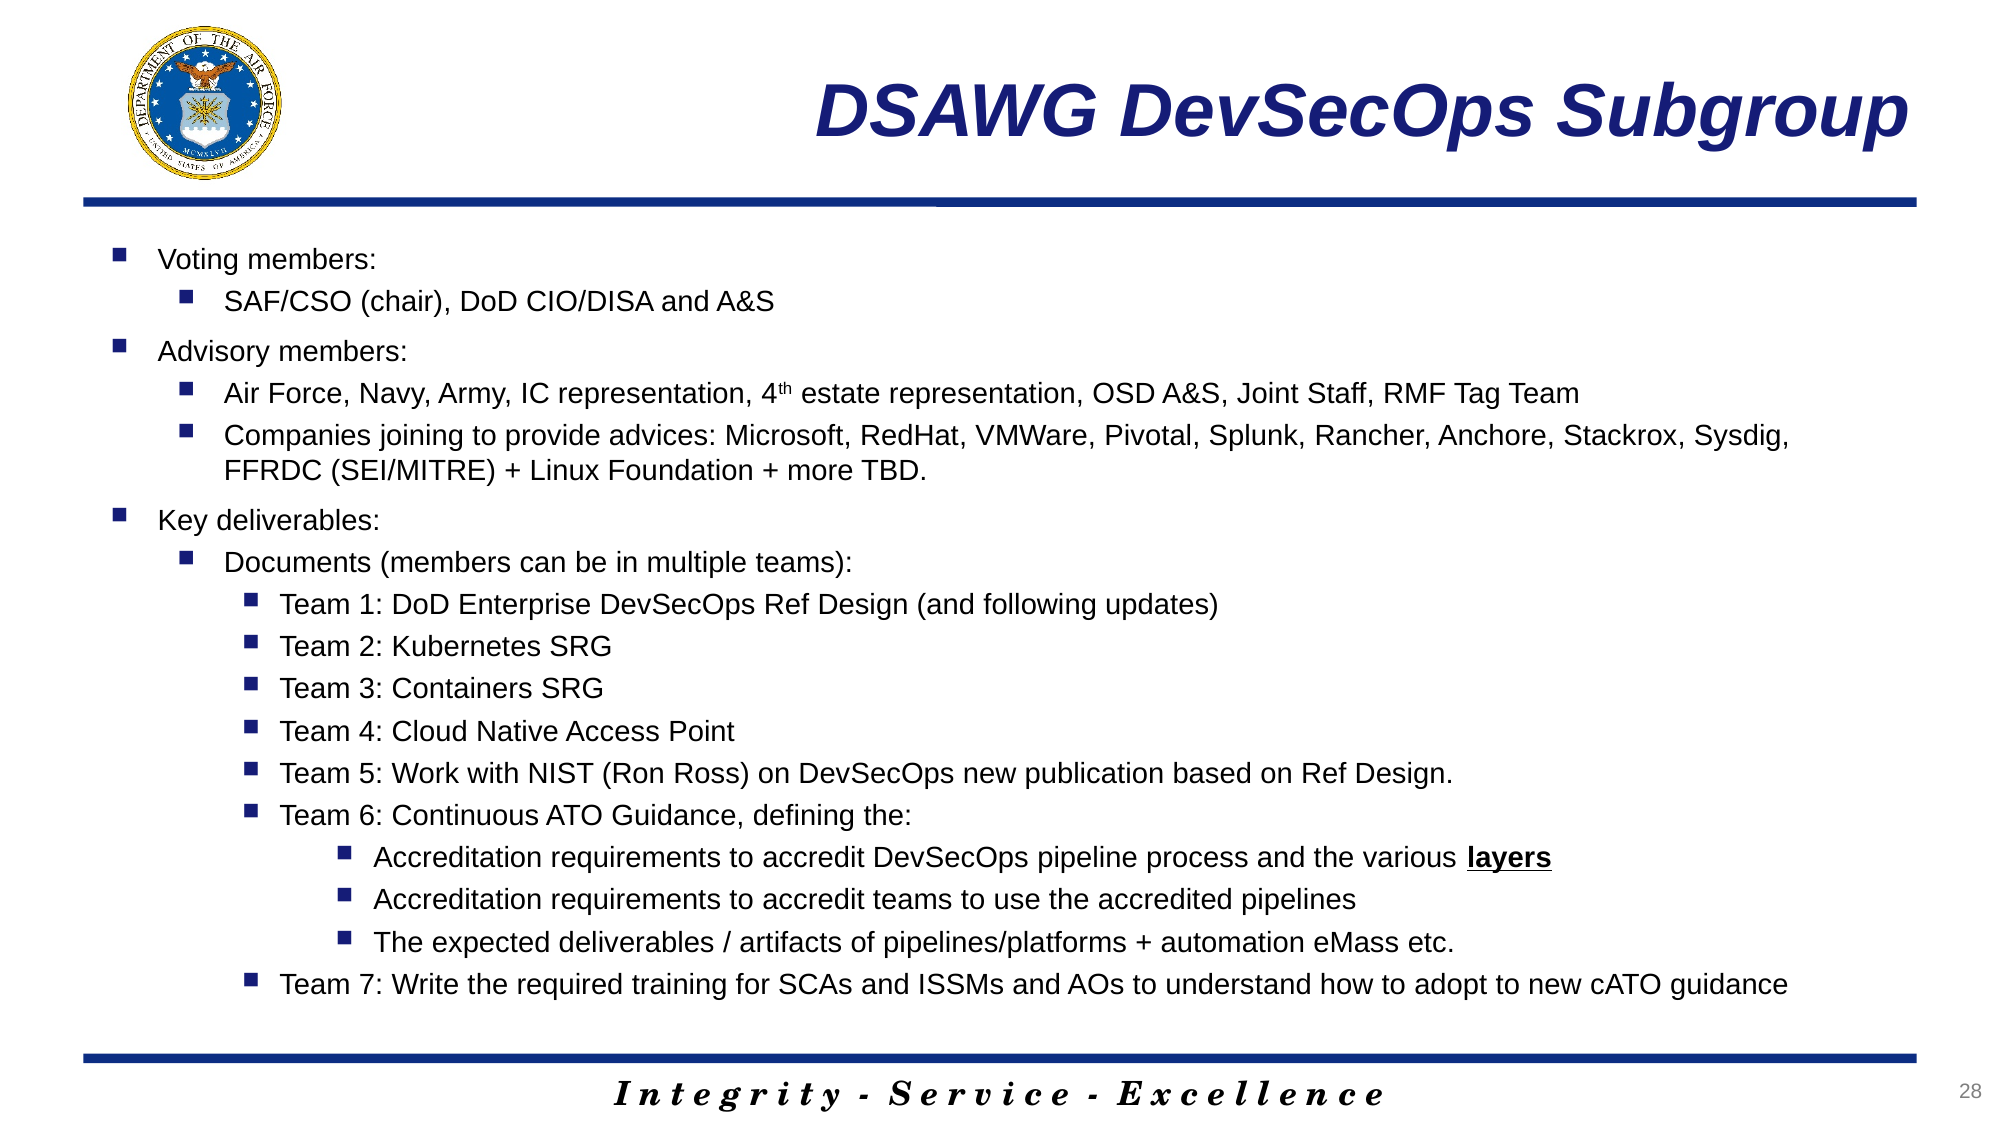

# DSAWG DevSecOps Subgroup
Voting members:
SAF/CSO (chair), DoD CIO/DISA and A&S
Advisory members:
Air Force, Navy, Army, IC representation, 4th estate representation, OSD A&S, Joint Staff, RMF Tag Team
Companies joining to provide advices: Microsoft, RedHat, VMWare, Pivotal, Splunk, Rancher, Anchore, Stackrox, Sysdig, FFRDC (SEI/MITRE) + Linux Foundation + more TBD.
Key deliverables:
Documents (members can be in multiple teams):
Team 1: DoD Enterprise DevSecOps Ref Design (and following updates)
Team 2: Kubernetes SRG
Team 3: Containers SRG
Team 4: Cloud Native Access Point
Team 5: Work with NIST (Ron Ross) on DevSecOps new publication based on Ref Design.
Team 6: Continuous ATO Guidance, defining the:
Accreditation requirements to accredit DevSecOps pipeline process and the various layers
Accreditation requirements to accredit teams to use the accredited pipelines
The expected deliverables / artifacts of pipelines/platforms + automation eMass etc.
Team 7: Write the required training for SCAs and ISSMs and AOs to understand how to adopt to new cATO guidance
28